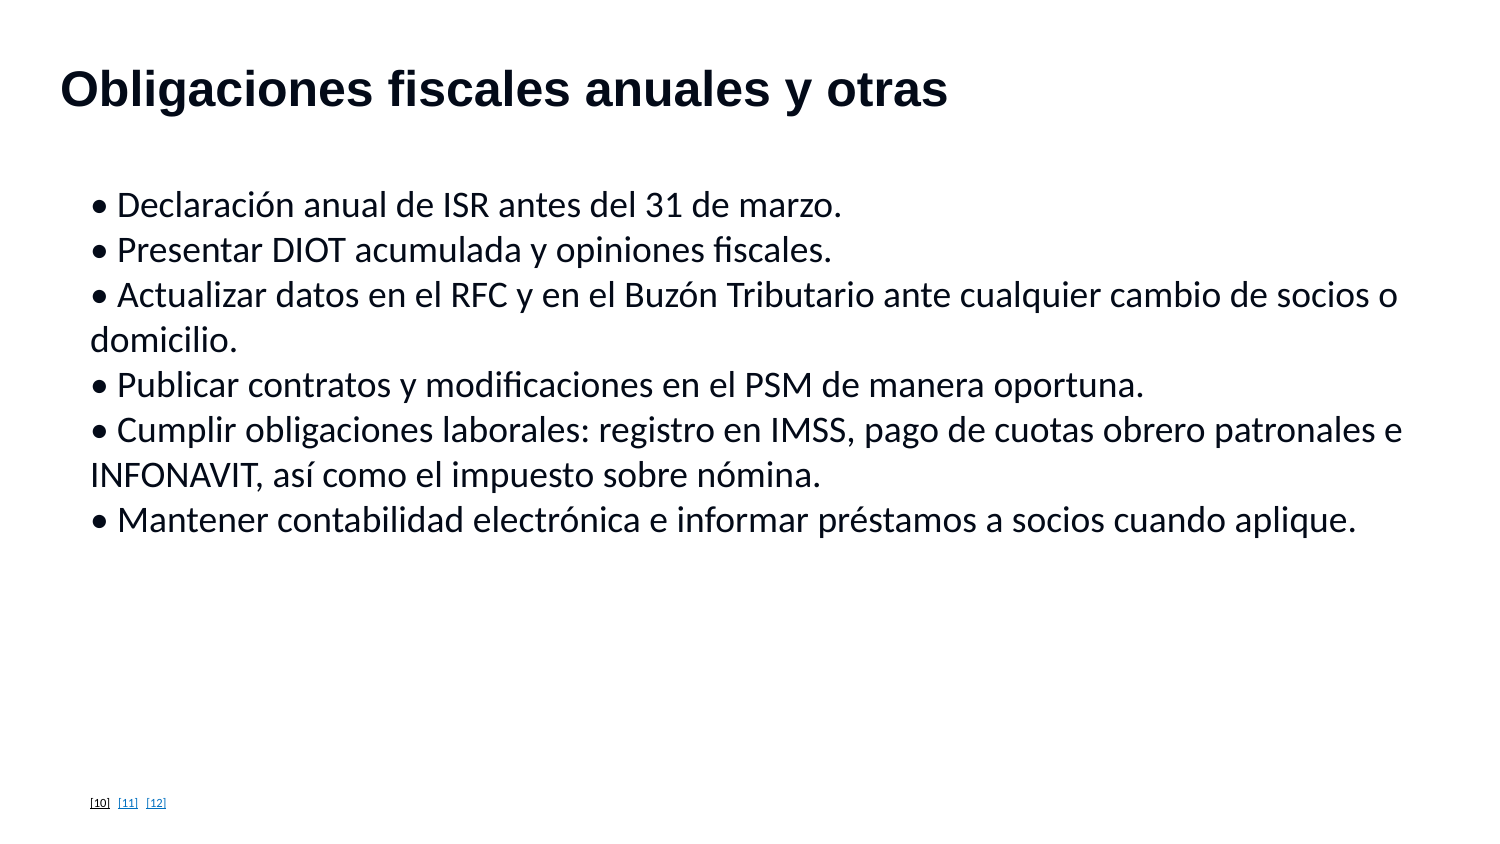

Obligaciones fiscales anuales y otras
• Declaración anual de ISR antes del 31 de marzo.
• Presentar DIOT acumulada y opiniones fiscales.
• Actualizar datos en el RFC y en el Buzón Tributario ante cualquier cambio de socios o domicilio.
• Publicar contratos y modificaciones en el PSM de manera oportuna.
• Cumplir obligaciones laborales: registro en IMSS, pago de cuotas obrero patronales e INFONAVIT, así como el impuesto sobre nómina.
• Mantener contabilidad electrónica e informar préstamos a socios cuando aplique.
[10]   [11]   [12]